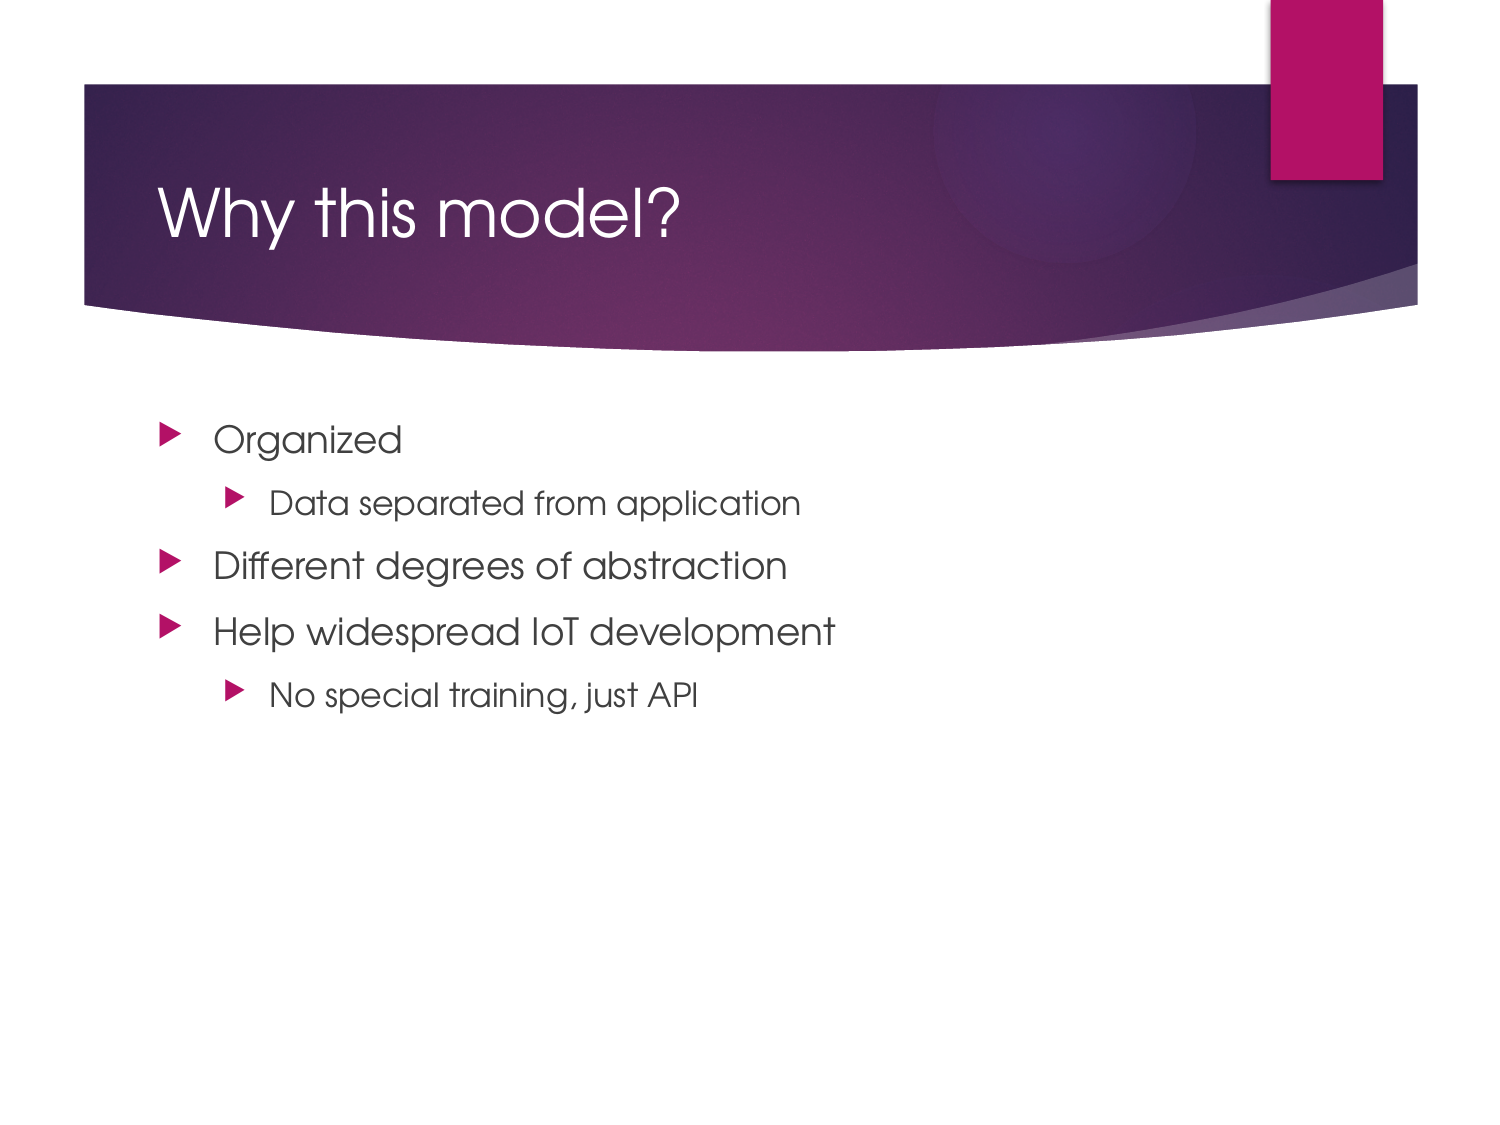

# Why this model?
Organized
Data separated from application
Different degrees of abstraction
Help widespread IoT development
No special training, just API